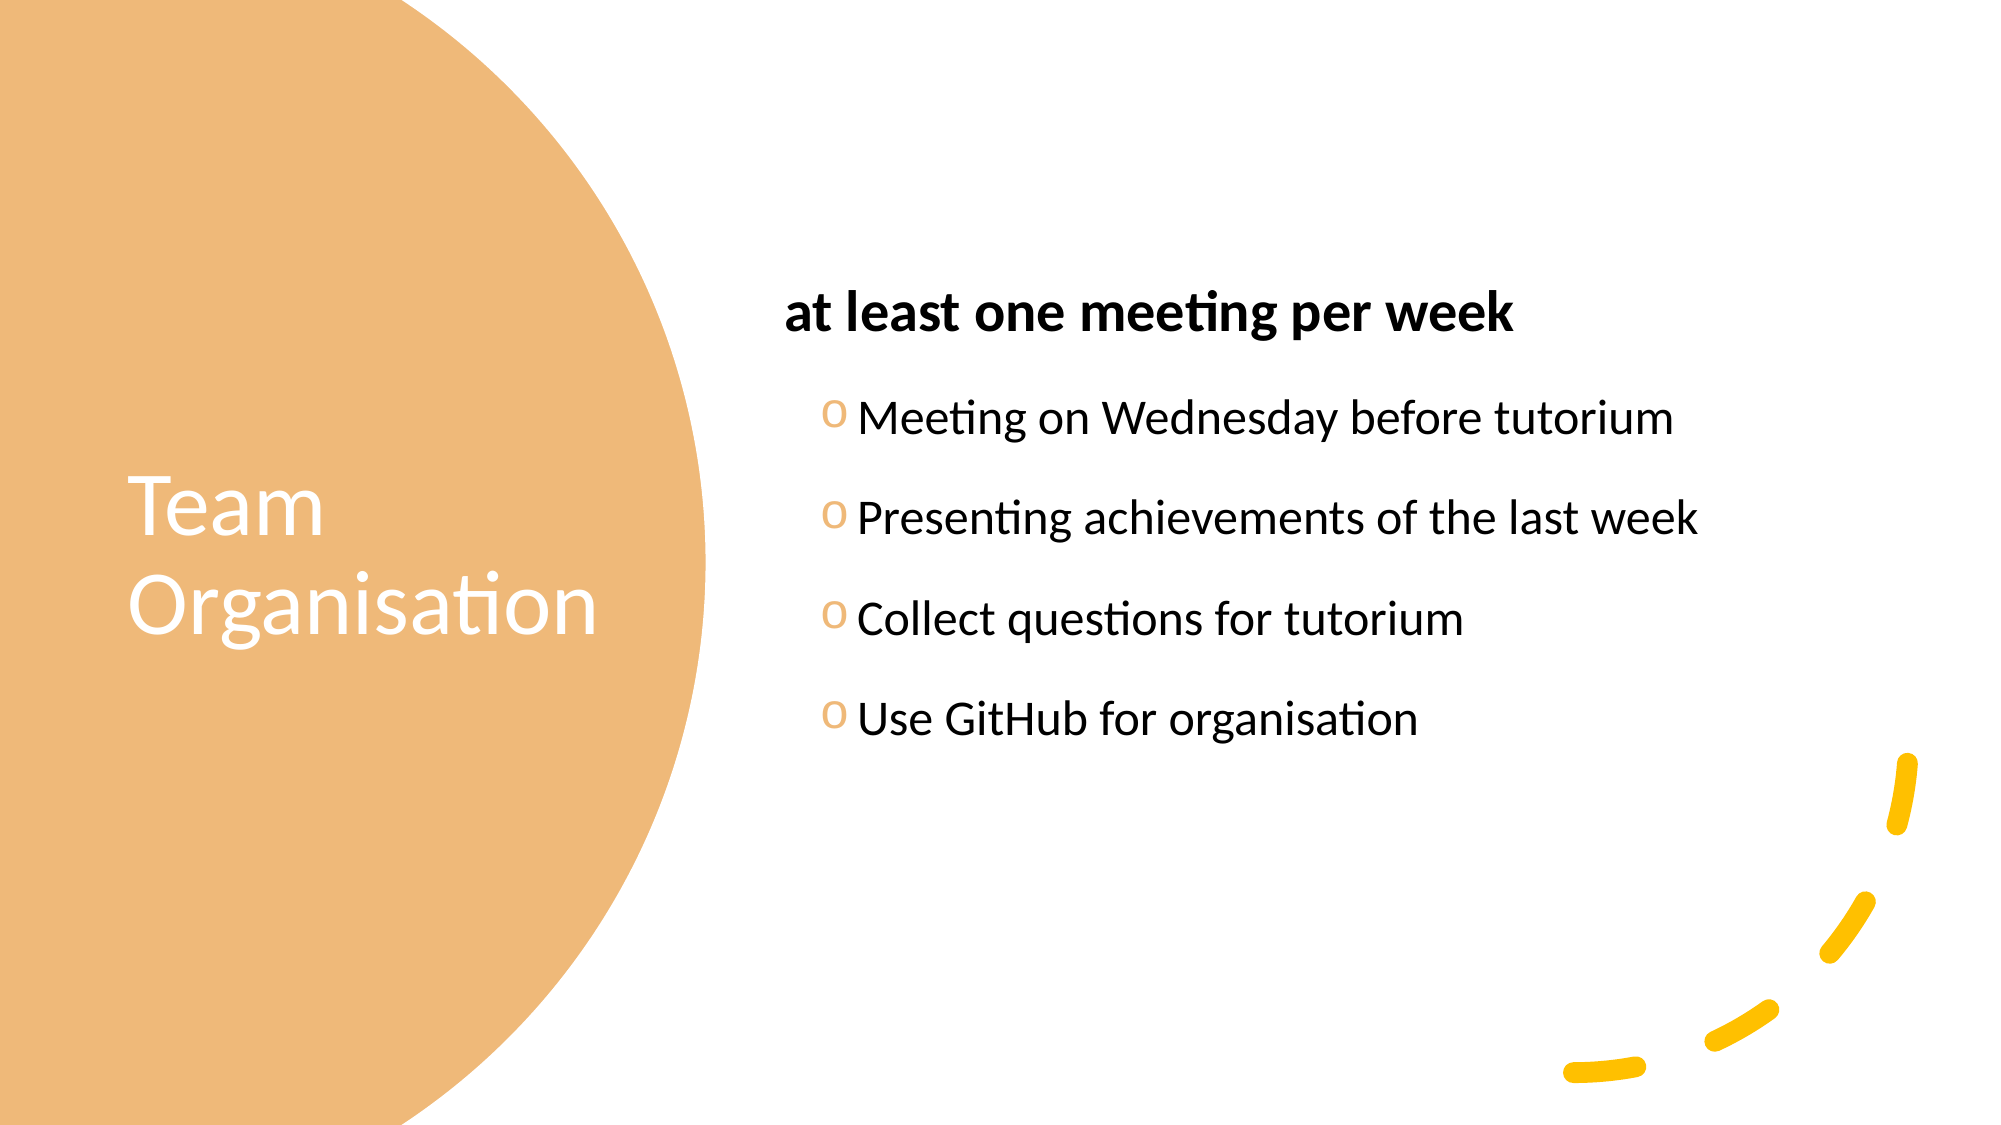

at least one meeting per week
Meeting on Wednesday before tutorium
Presenting achievements of the last week
Collect questions for tutorium
Use GitHub for organisation

# Team Organisation